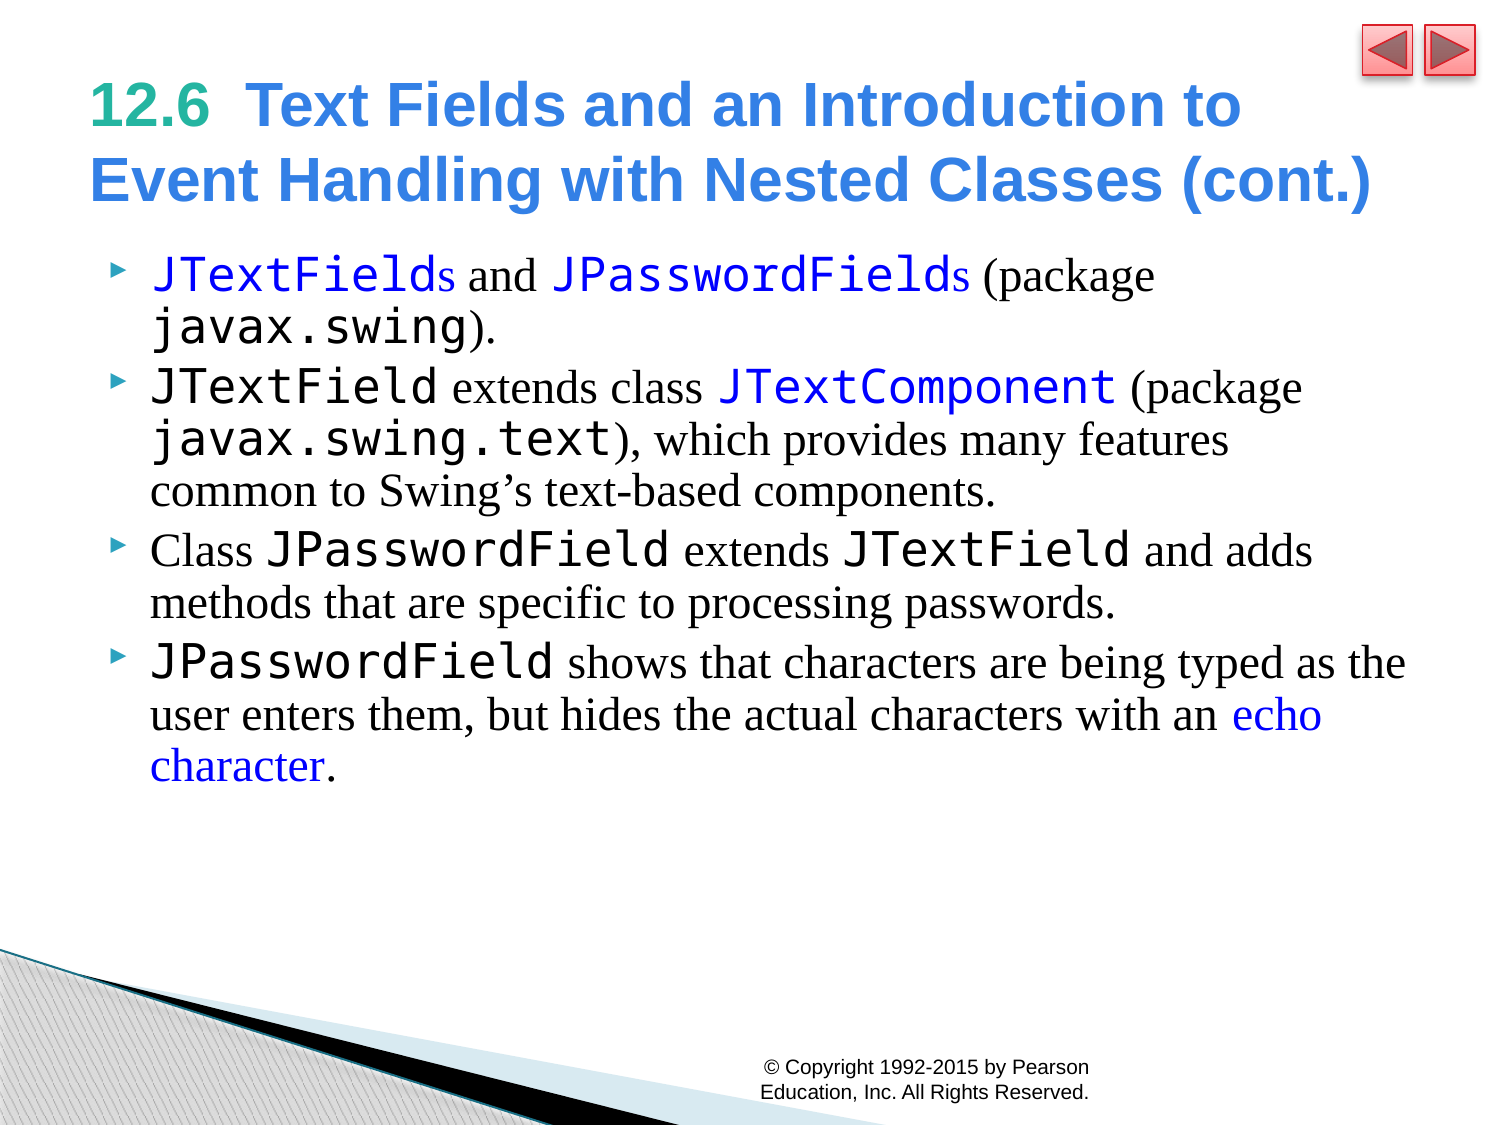

# 12.6  Text Fields and an Introduction to Event Handling with Nested Classes (cont.)
JTextFields and JPasswordFields (package javax.swing).
JTextField extends class JTextComponent (package javax.swing.text), which provides many features common to Swing’s text-based components.
Class JPasswordField extends JTextField and adds methods that are specific to processing passwords.
JPasswordField shows that characters are being typed as the user enters them, but hides the actual characters with an echo character.
© Copyright 1992-2015 by Pearson Education, Inc. All Rights Reserved.